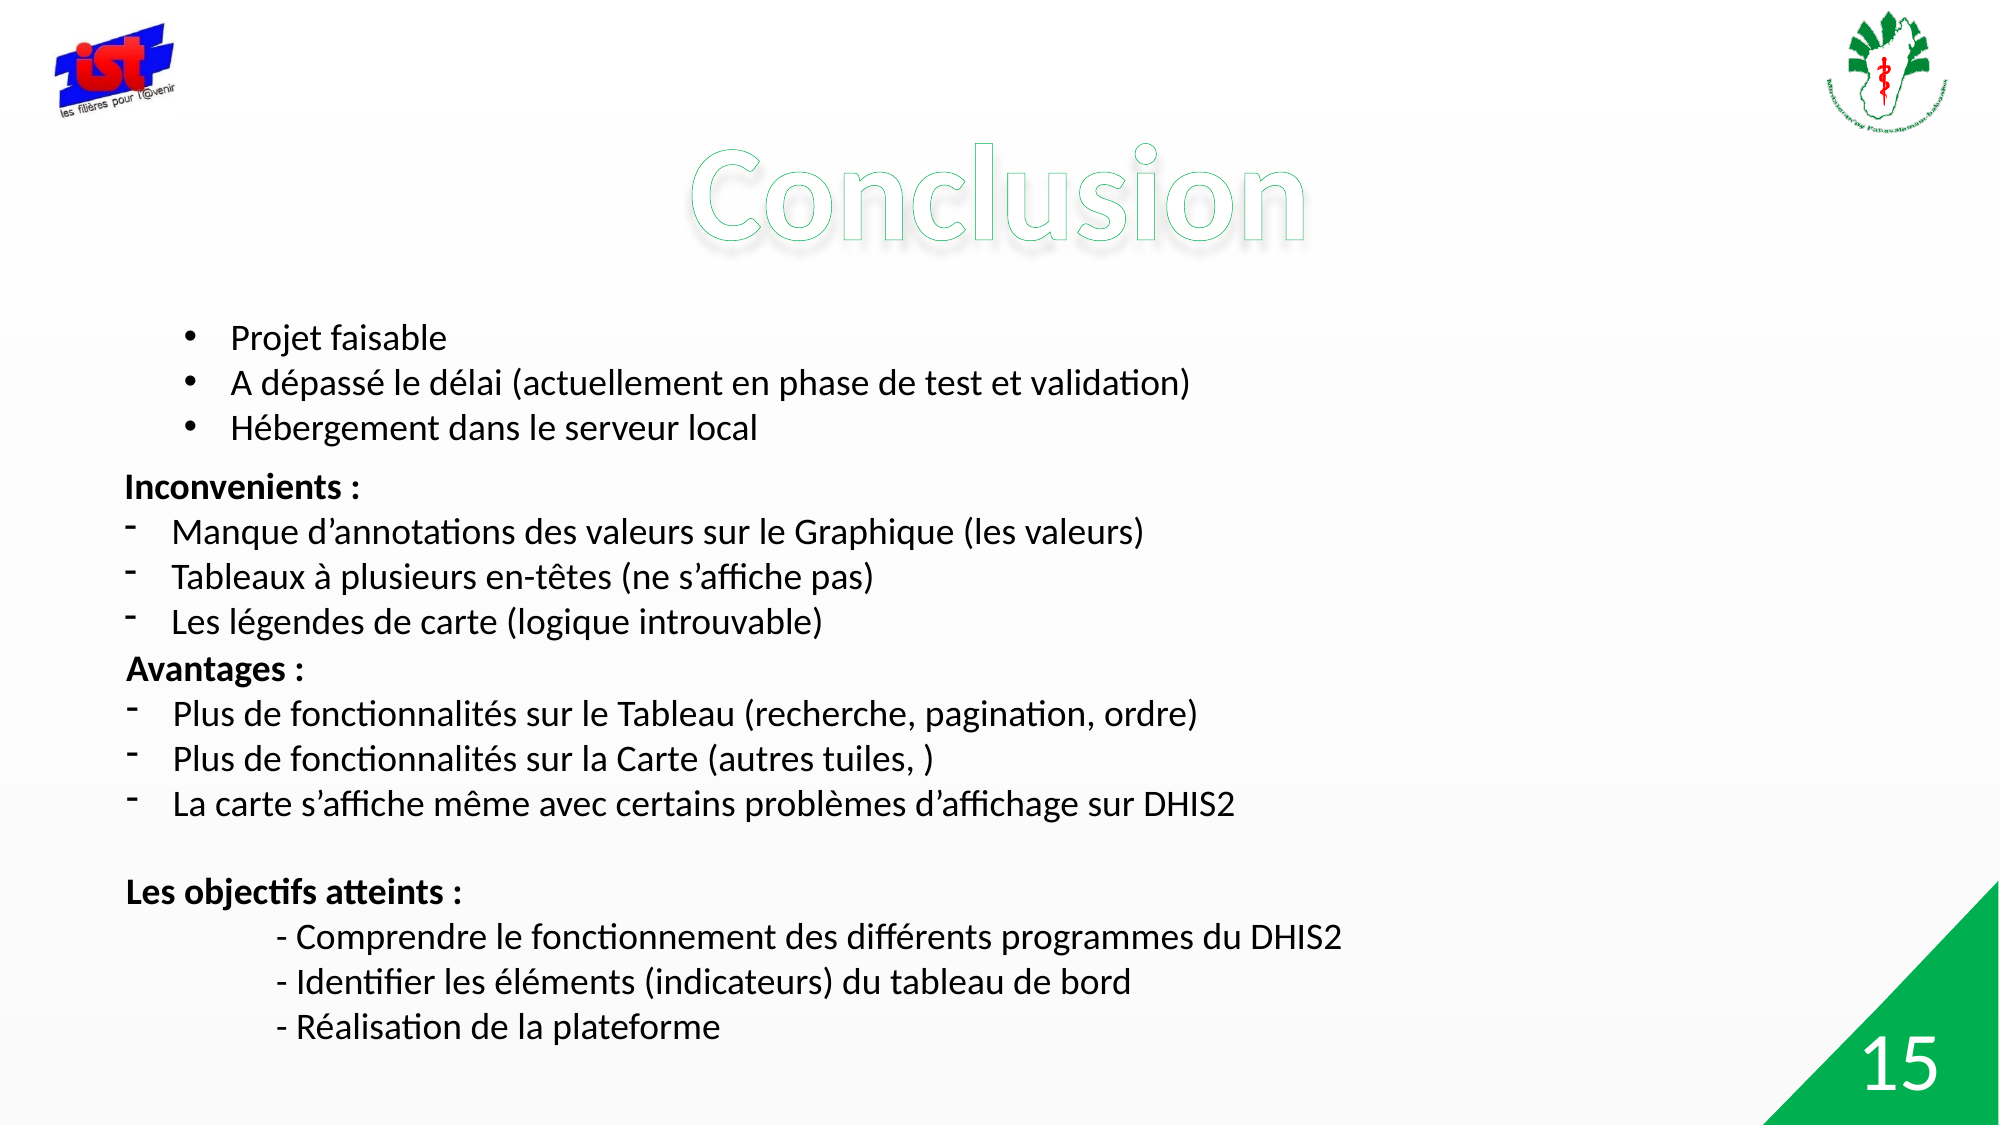

Conclusion
Projet faisable
A dépassé le délai (actuellement en phase de test et validation)
Hébergement dans le serveur local
Inconvenients :
Manque d’annotations des valeurs sur le Graphique (les valeurs)
Tableaux à plusieurs en-têtes (ne s’affiche pas)
Les légendes de carte (logique introuvable)
Avantages :
Plus de fonctionnalités sur le Tableau (recherche, pagination, ordre)
Plus de fonctionnalités sur la Carte (autres tuiles, )
La carte s’affiche même avec certains problèmes d’affichage sur DHIS2
Les objectifs atteints :
	- Comprendre le fonctionnement des différents programmes du DHIS2
	- Identifier les éléments (indicateurs) du tableau de bord
	- Réalisation de la plateforme
15